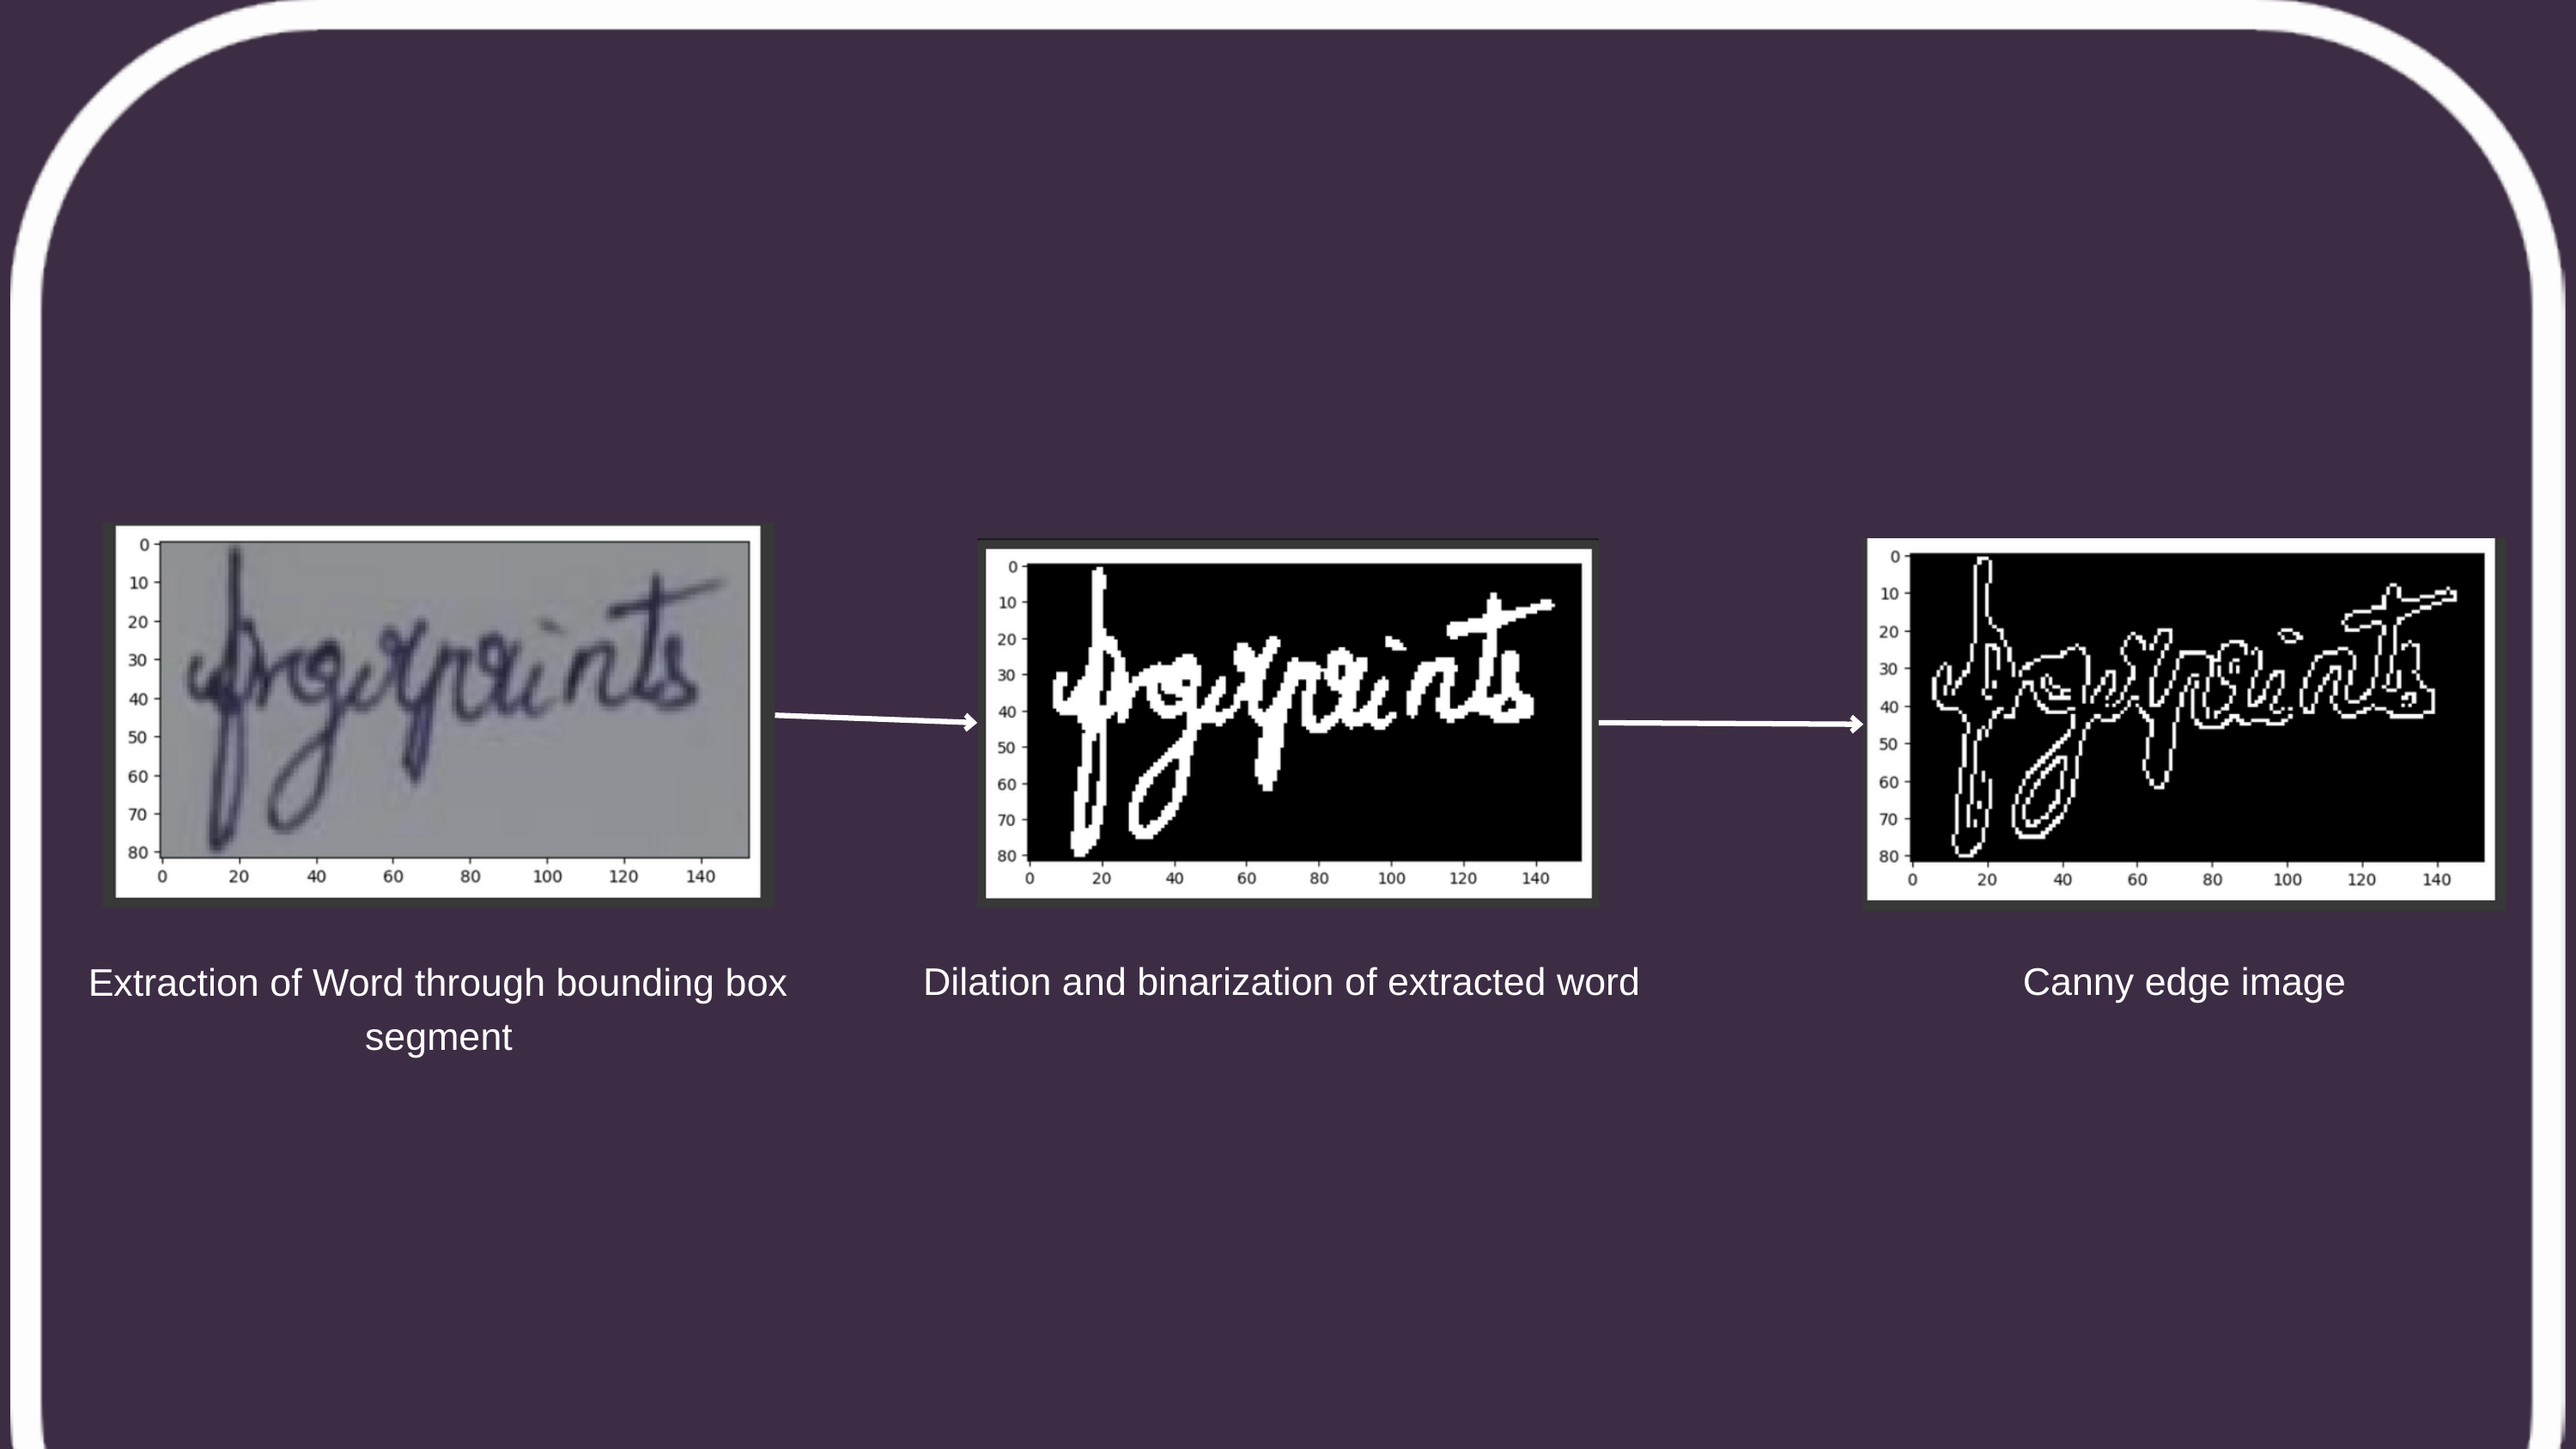

Dilation and binarization of extracted word
Canny edge image
Extraction of Word through bounding box segment